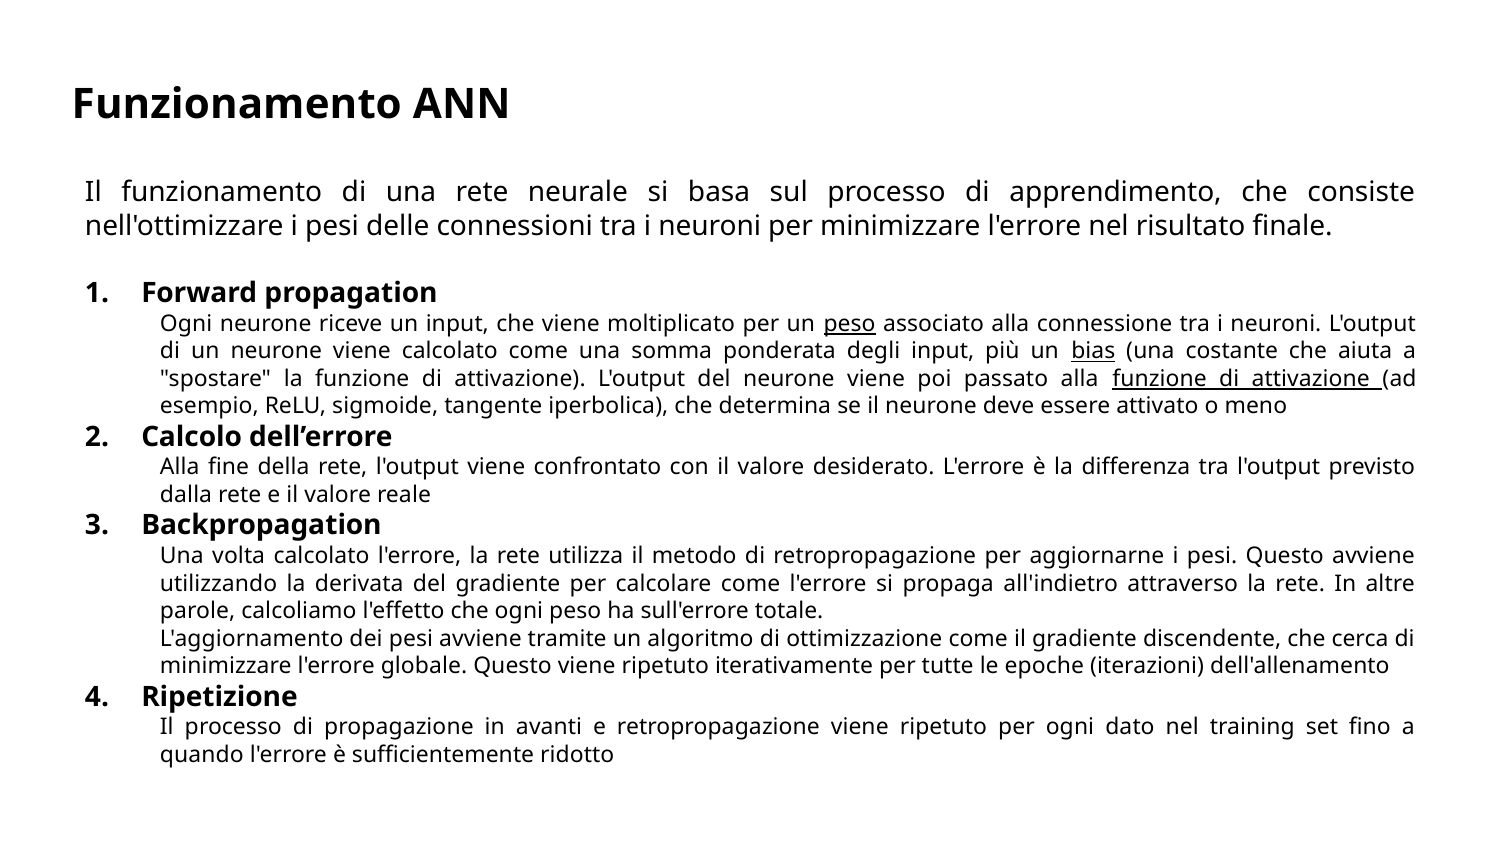

Funzionamento ANN
Il funzionamento di una rete neurale si basa sul processo di apprendimento, che consiste nell'ottimizzare i pesi delle connessioni tra i neuroni per minimizzare l'errore nel risultato finale.

Forward propagation
Ogni neurone riceve un input, che viene moltiplicato per un peso associato alla connessione tra i neuroni. L'output di un neurone viene calcolato come una somma ponderata degli input, più un bias (una costante che aiuta a "spostare" la funzione di attivazione). L'output del neurone viene poi passato alla funzione di attivazione (ad esempio, ReLU, sigmoide, tangente iperbolica), che determina se il neurone deve essere attivato o meno
Calcolo dell’errore
Alla fine della rete, l'output viene confrontato con il valore desiderato. L'errore è la differenza tra l'output previsto dalla rete e il valore reale
Backpropagation
Una volta calcolato l'errore, la rete utilizza il metodo di retropropagazione per aggiornarne i pesi. Questo avviene utilizzando la derivata del gradiente per calcolare come l'errore si propaga all'indietro attraverso la rete. In altre parole, calcoliamo l'effetto che ogni peso ha sull'errore totale.
L'aggiornamento dei pesi avviene tramite un algoritmo di ottimizzazione come il gradiente discendente, che cerca di minimizzare l'errore globale. Questo viene ripetuto iterativamente per tutte le epoche (iterazioni) dell'allenamento
Ripetizione
Il processo di propagazione in avanti e retropropagazione viene ripetuto per ogni dato nel training set fino a quando l'errore è sufficientemente ridotto